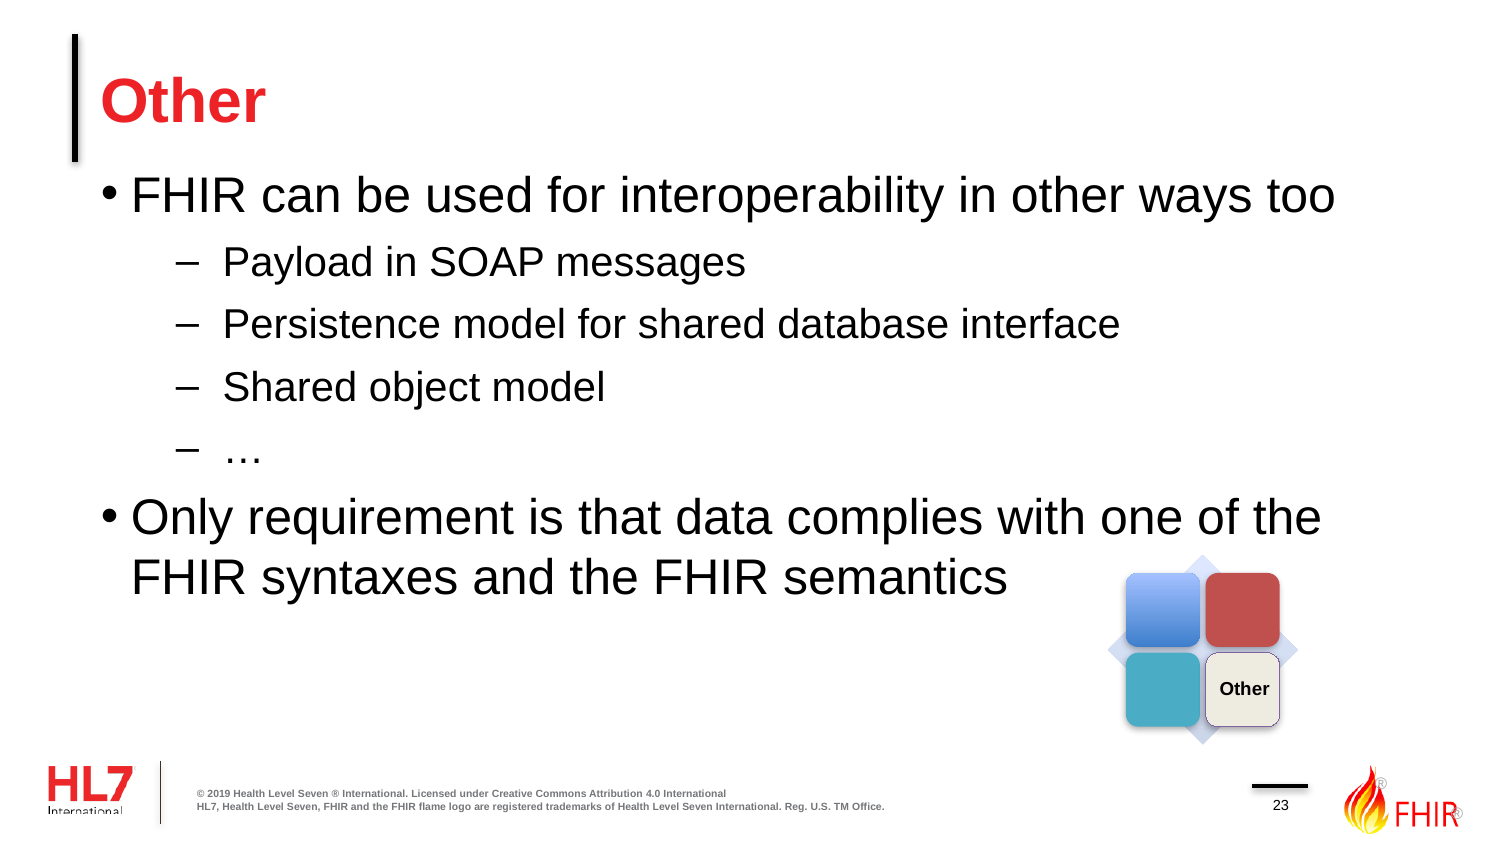

# Other
FHIR can be used for interoperability in other ways too
Payload in SOAP messages
Persistence model for shared database interface
Shared object model
…
Only requirement is that data complies with one of the FHIR syntaxes and the FHIR semantics

Other
© 2019 Health Level Seven ® International. Licensed under Creative Commons Attribution 4.0 International
HL7, Health Level Seven, FHIR and the FHIR flame logo are registered trademarks of Health Level Seven International. Reg. U.S. TM Office.
23